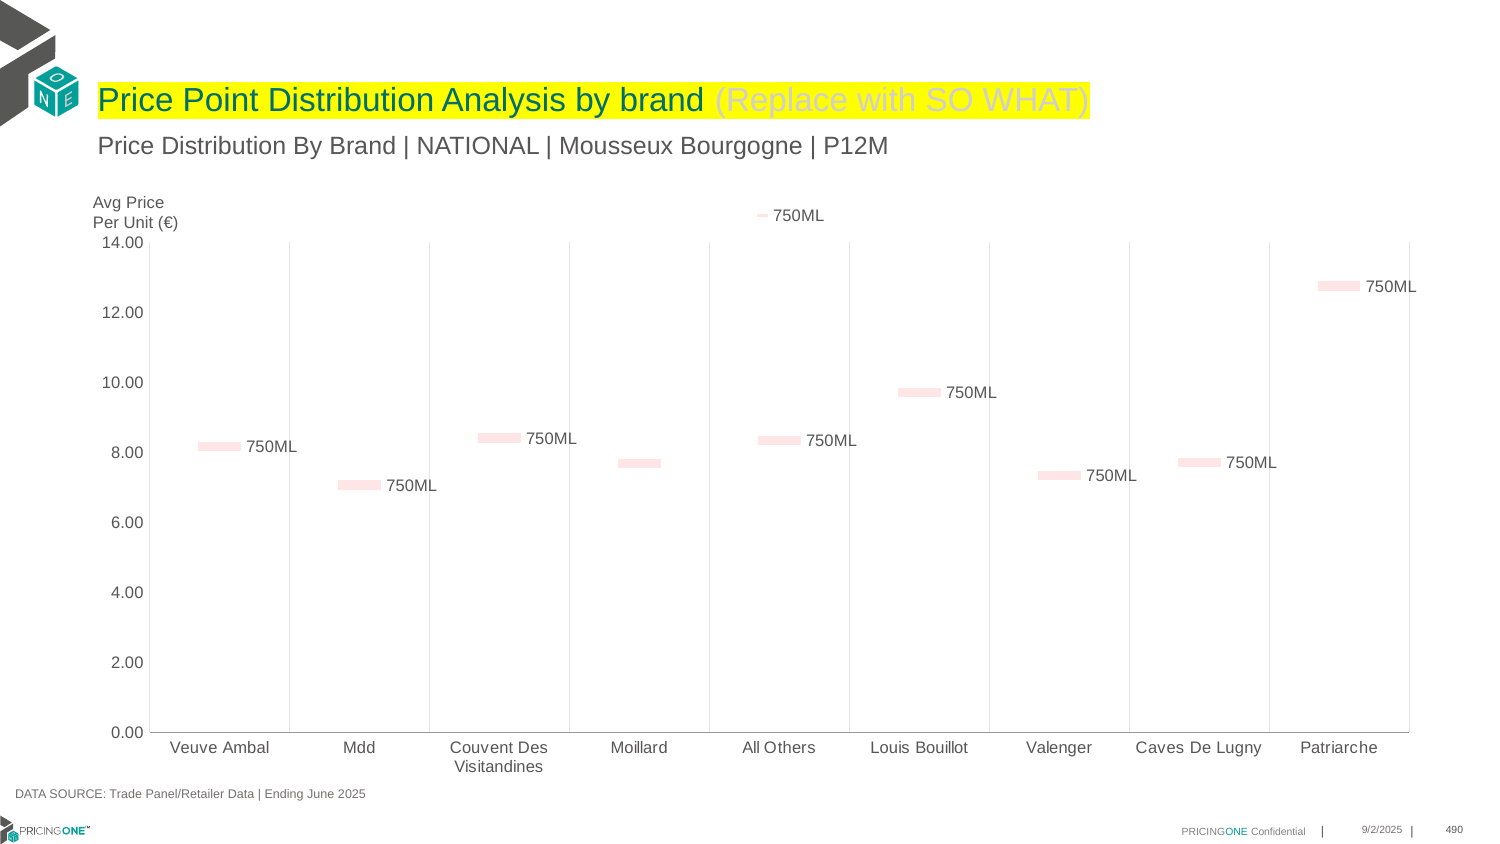

# Price Point Distribution Analysis by brand (Replace with SO WHAT)
Price Distribution By Brand | NATIONAL | Mousseux Bourgogne | P12M

### Chart

| Category | 750ML |
|---|---|
| Veuve Ambal | 8.1562 |
| Mdd | 7.0598 |
| Couvent Des Visitandines | 8.4003 |
| Moillard | 7.6767 |
| All Others | 8.3322 |
| Louis Bouillot | 9.6956 |
| Valenger | 7.3343 |
| Caves De Lugny | 7.7113 |
| Patriarche | 12.7386 |
Avg Price
Per Unit (€)
DATA SOURCE: Trade Panel/Retailer Data | Ending June 2025
9/2/2025
490